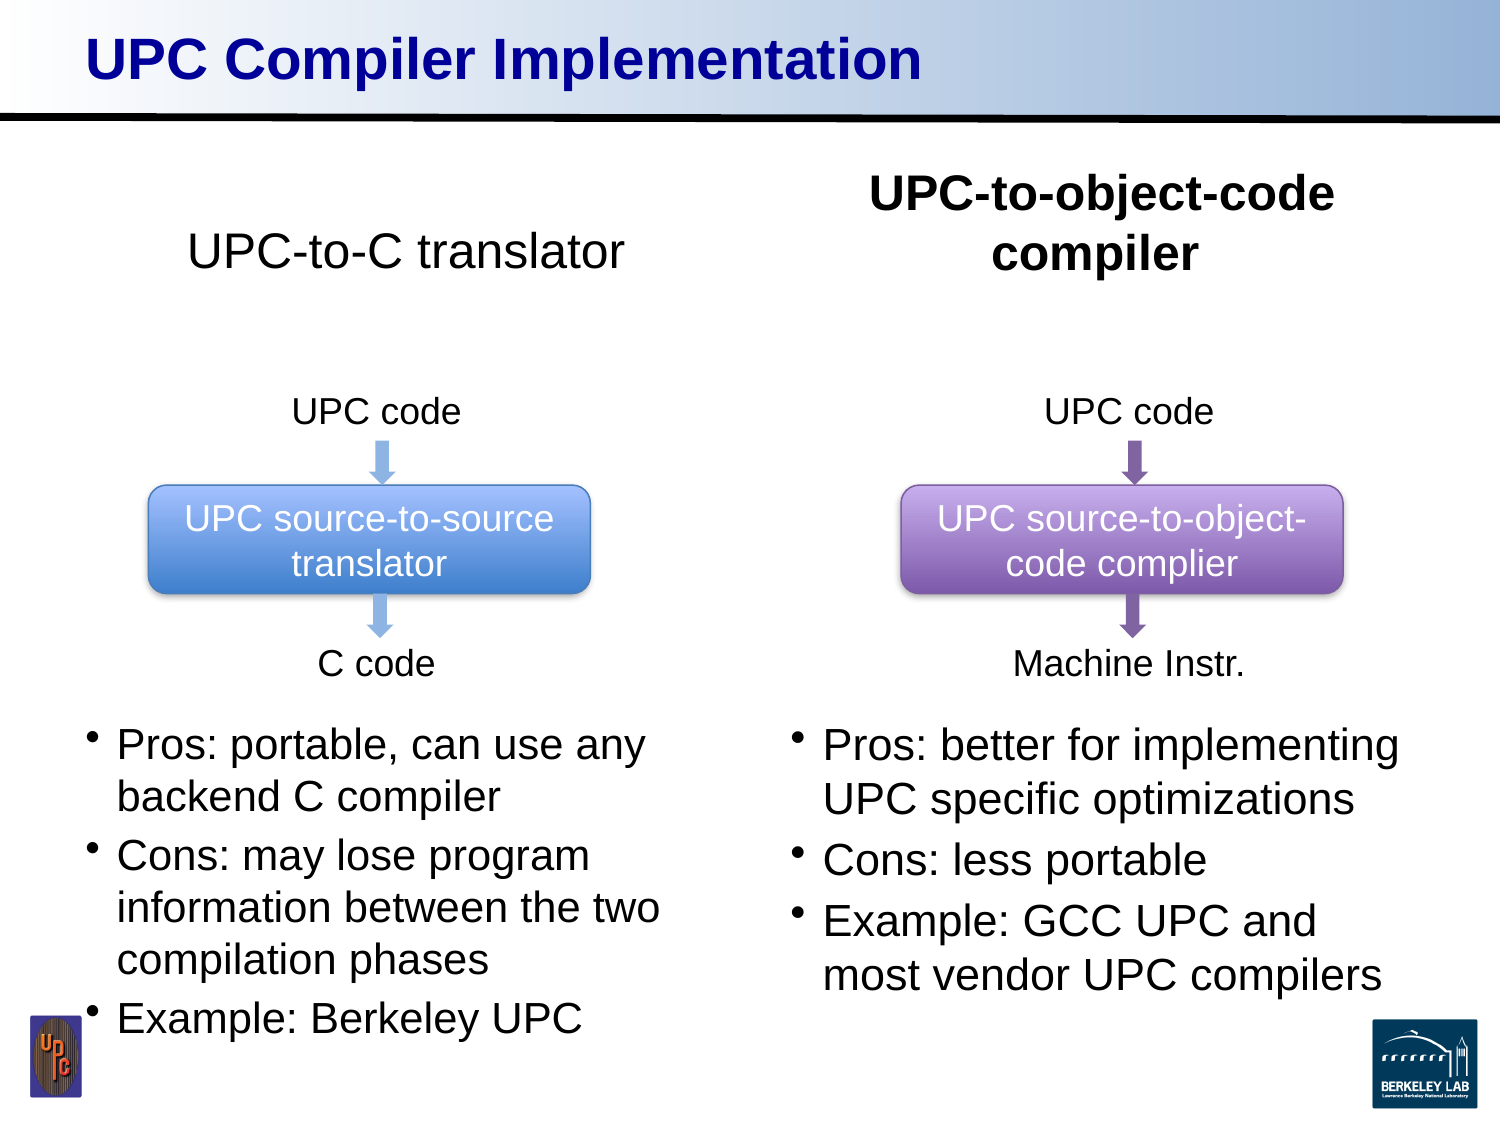

# UPC Compiler Implementation
UPC-to-C translator
UPC-to-object-code compiler
UPC code

UPC source-to-source translator
C code
UPC code

UPC source-to-object-code complier
Machine Instr.

Pros: portable, can use any backend C compiler
Cons: may lose program information between the two compilation phases
Example: Berkeley UPC
Pros: better for implementing UPC specific optimizations
Cons: less portable
Example: GCC UPC and most vendor UPC compilers